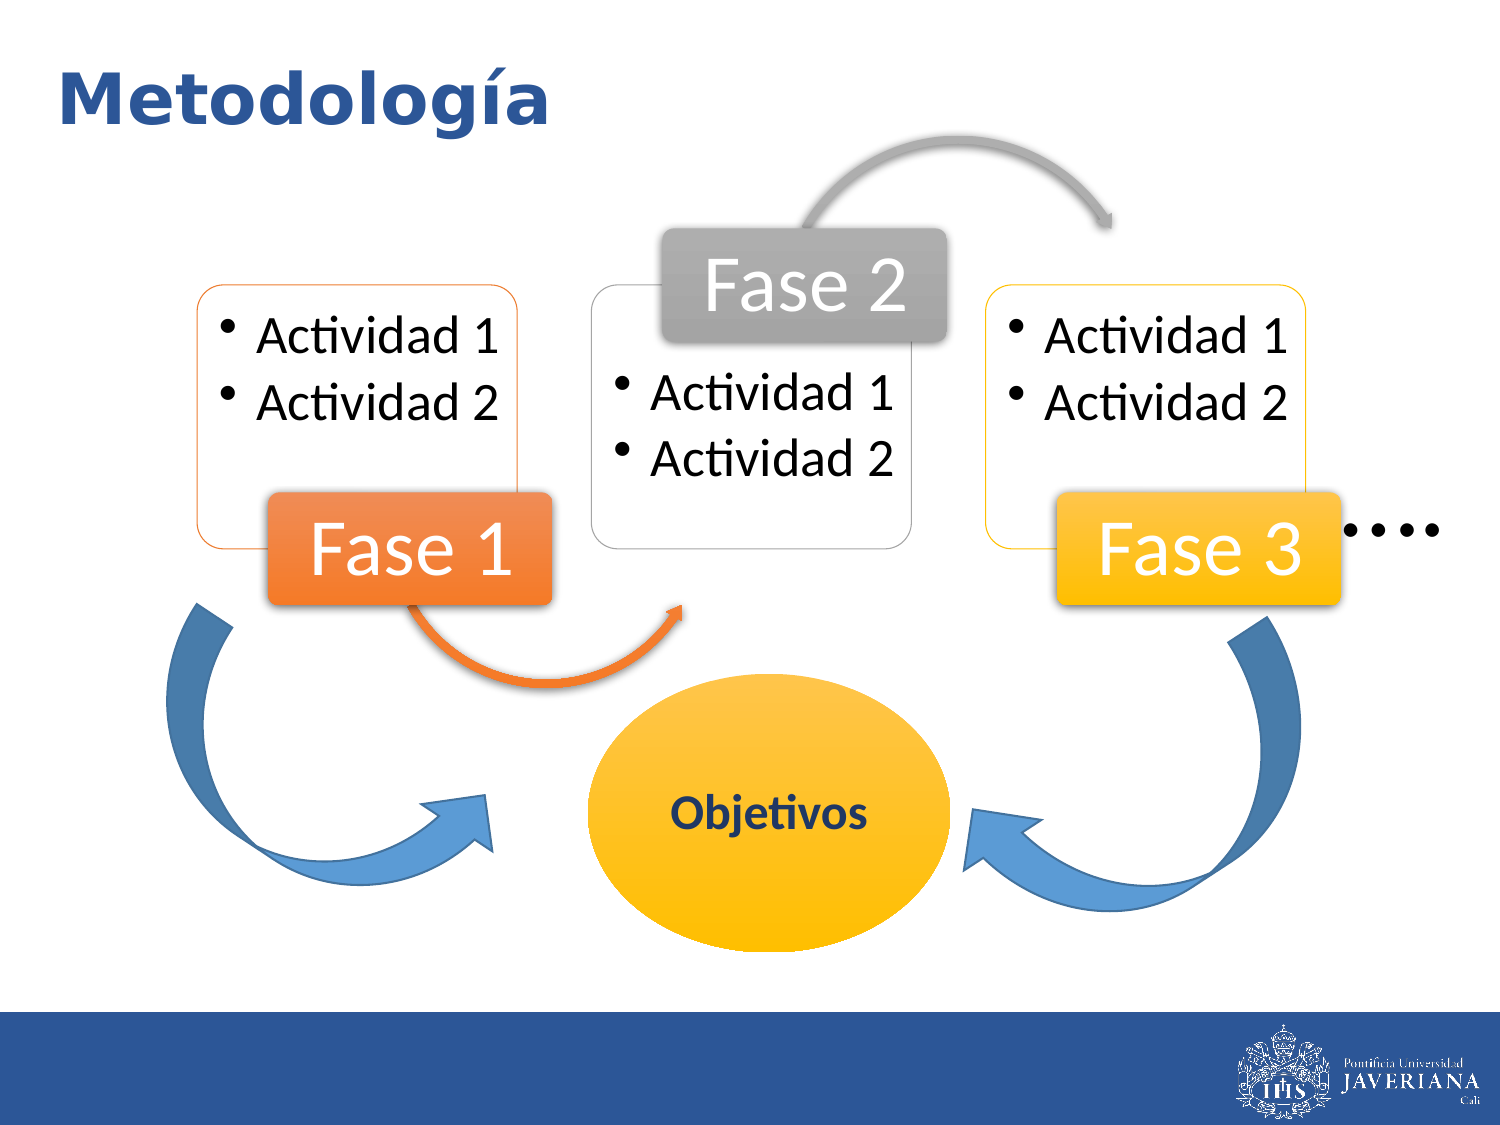

Actividad 1
Actividad 2
Fase 1
Actividad 1
Actividad 2
Fase 2
Actividad 1
Actividad 2
Fase 3
# Metodología
….

Objetivos